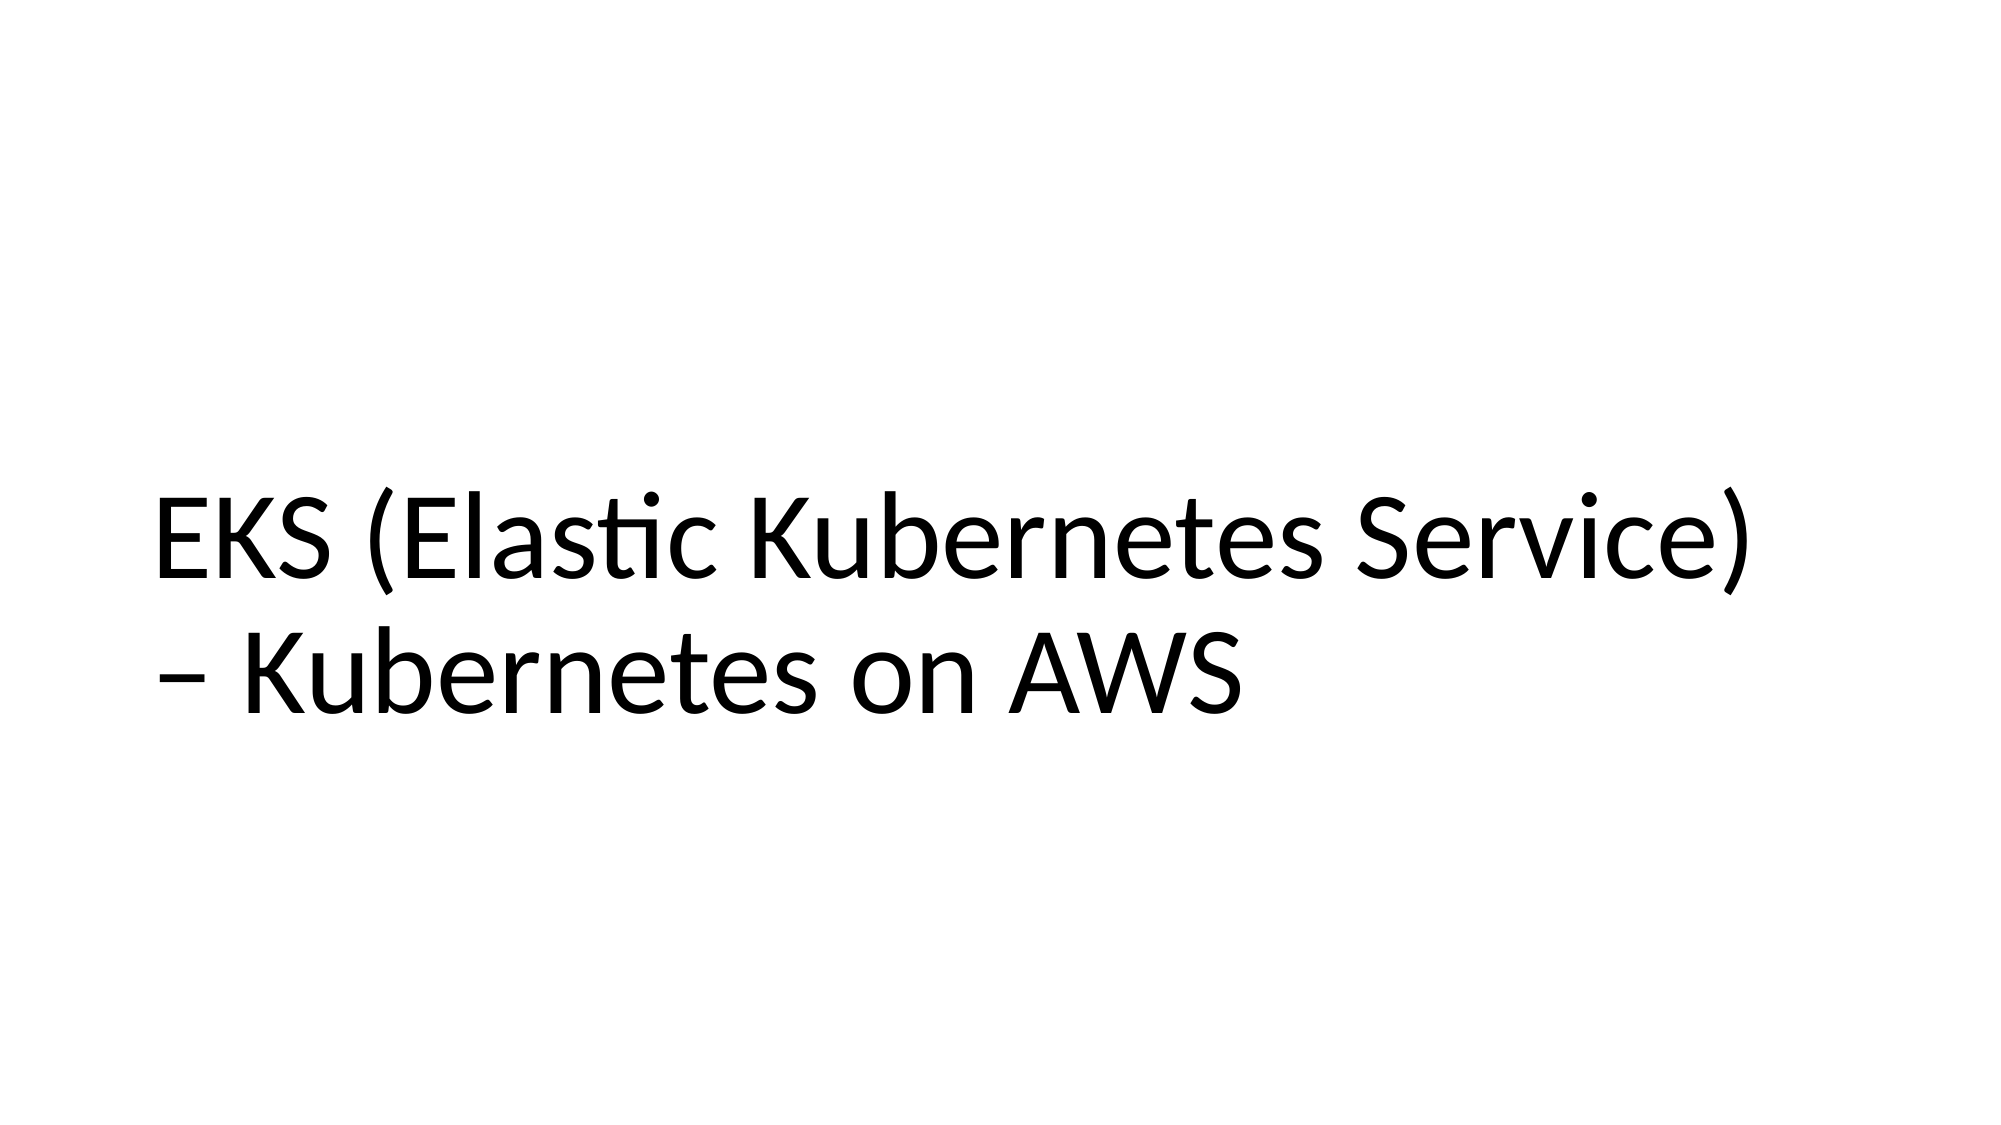

# EKS (Elastic Kubernetes Service) – Kubernetes on AWS